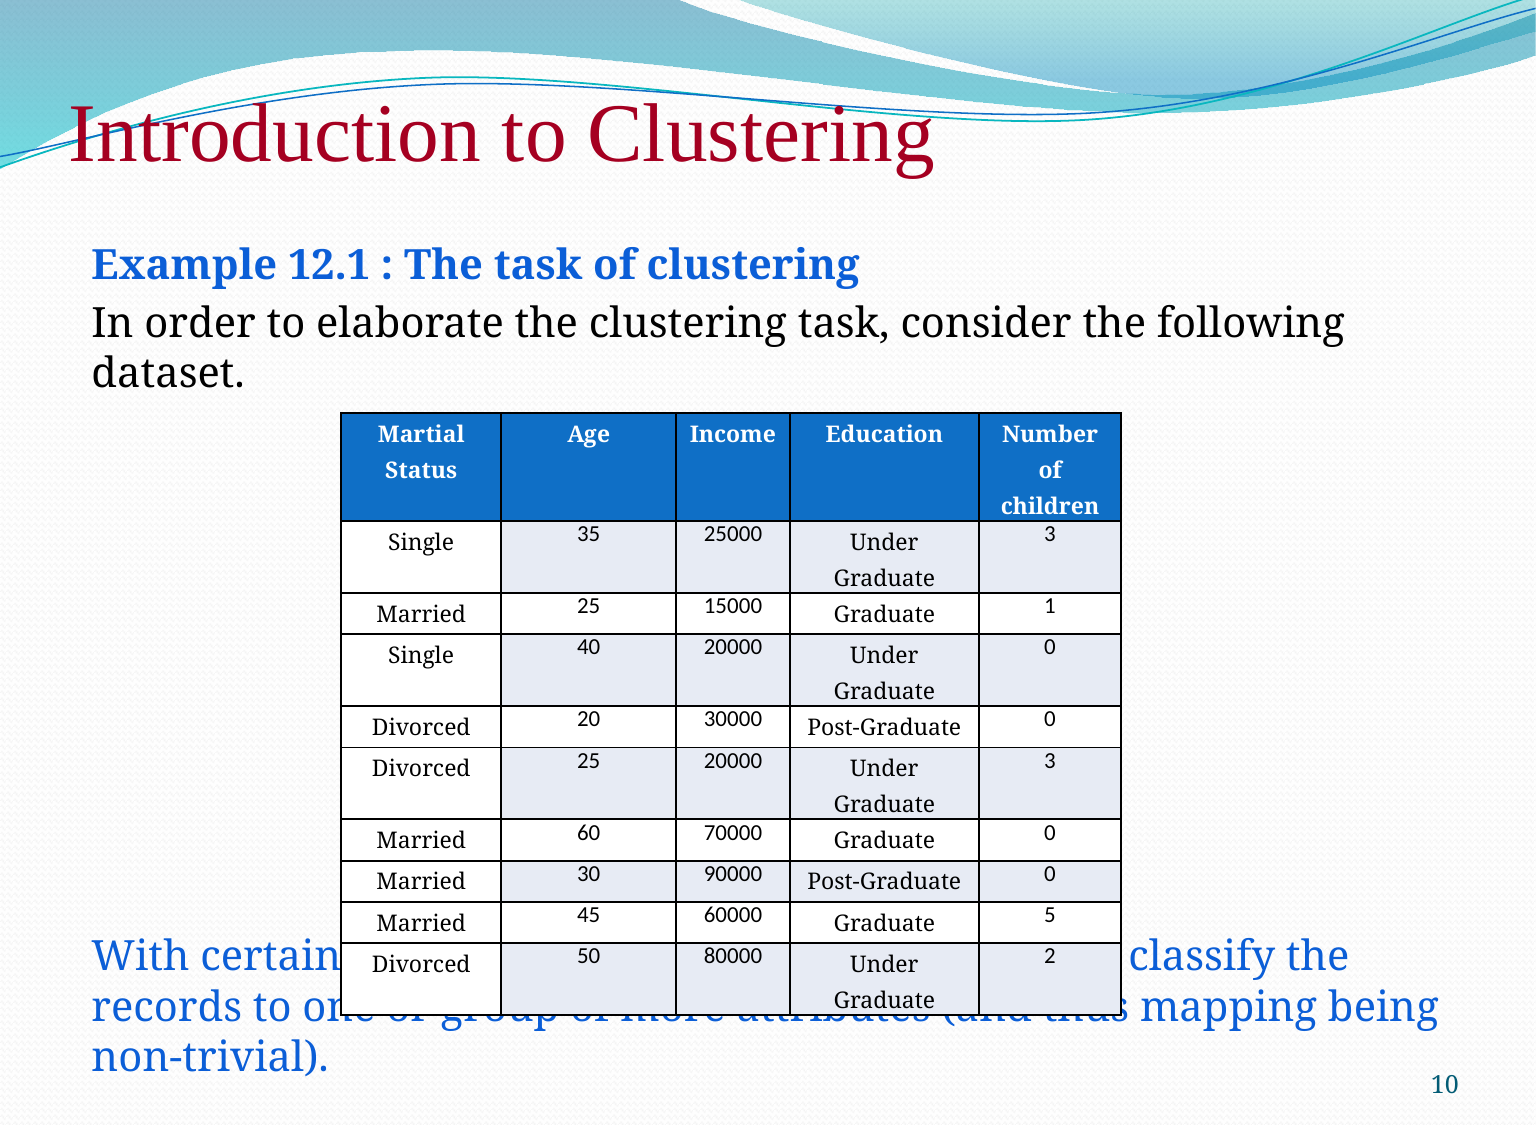

# Introduction to Clustering
Example 12.1 : The task of clustering
In order to elaborate the clustering task, consider the following dataset.
		          Table 12.2: Life Insurance database

With certain similarity or likeliness defined, we can classify the records to one or group of more attributes (and thus mapping being non-trivial).

| Martial Status | Age | Income | Education | Number of children |
| --- | --- | --- | --- | --- |
| Single | 35 | 25000 | Under Graduate | 3 |
| Married | 25 | 15000 | Graduate | 1 |
| Single | 40 | 20000 | Under Graduate | 0 |
| Divorced | 20 | 30000 | Post-Graduate | 0 |
| Divorced | 25 | 20000 | Under Graduate | 3 |
| Married | 60 | 70000 | Graduate | 0 |
| Married | 30 | 90000 | Post-Graduate | 0 |
| Married | 45 | 60000 | Graduate | 5 |
| Divorced | 50 | 80000 | Under Graduate | 2 |
10